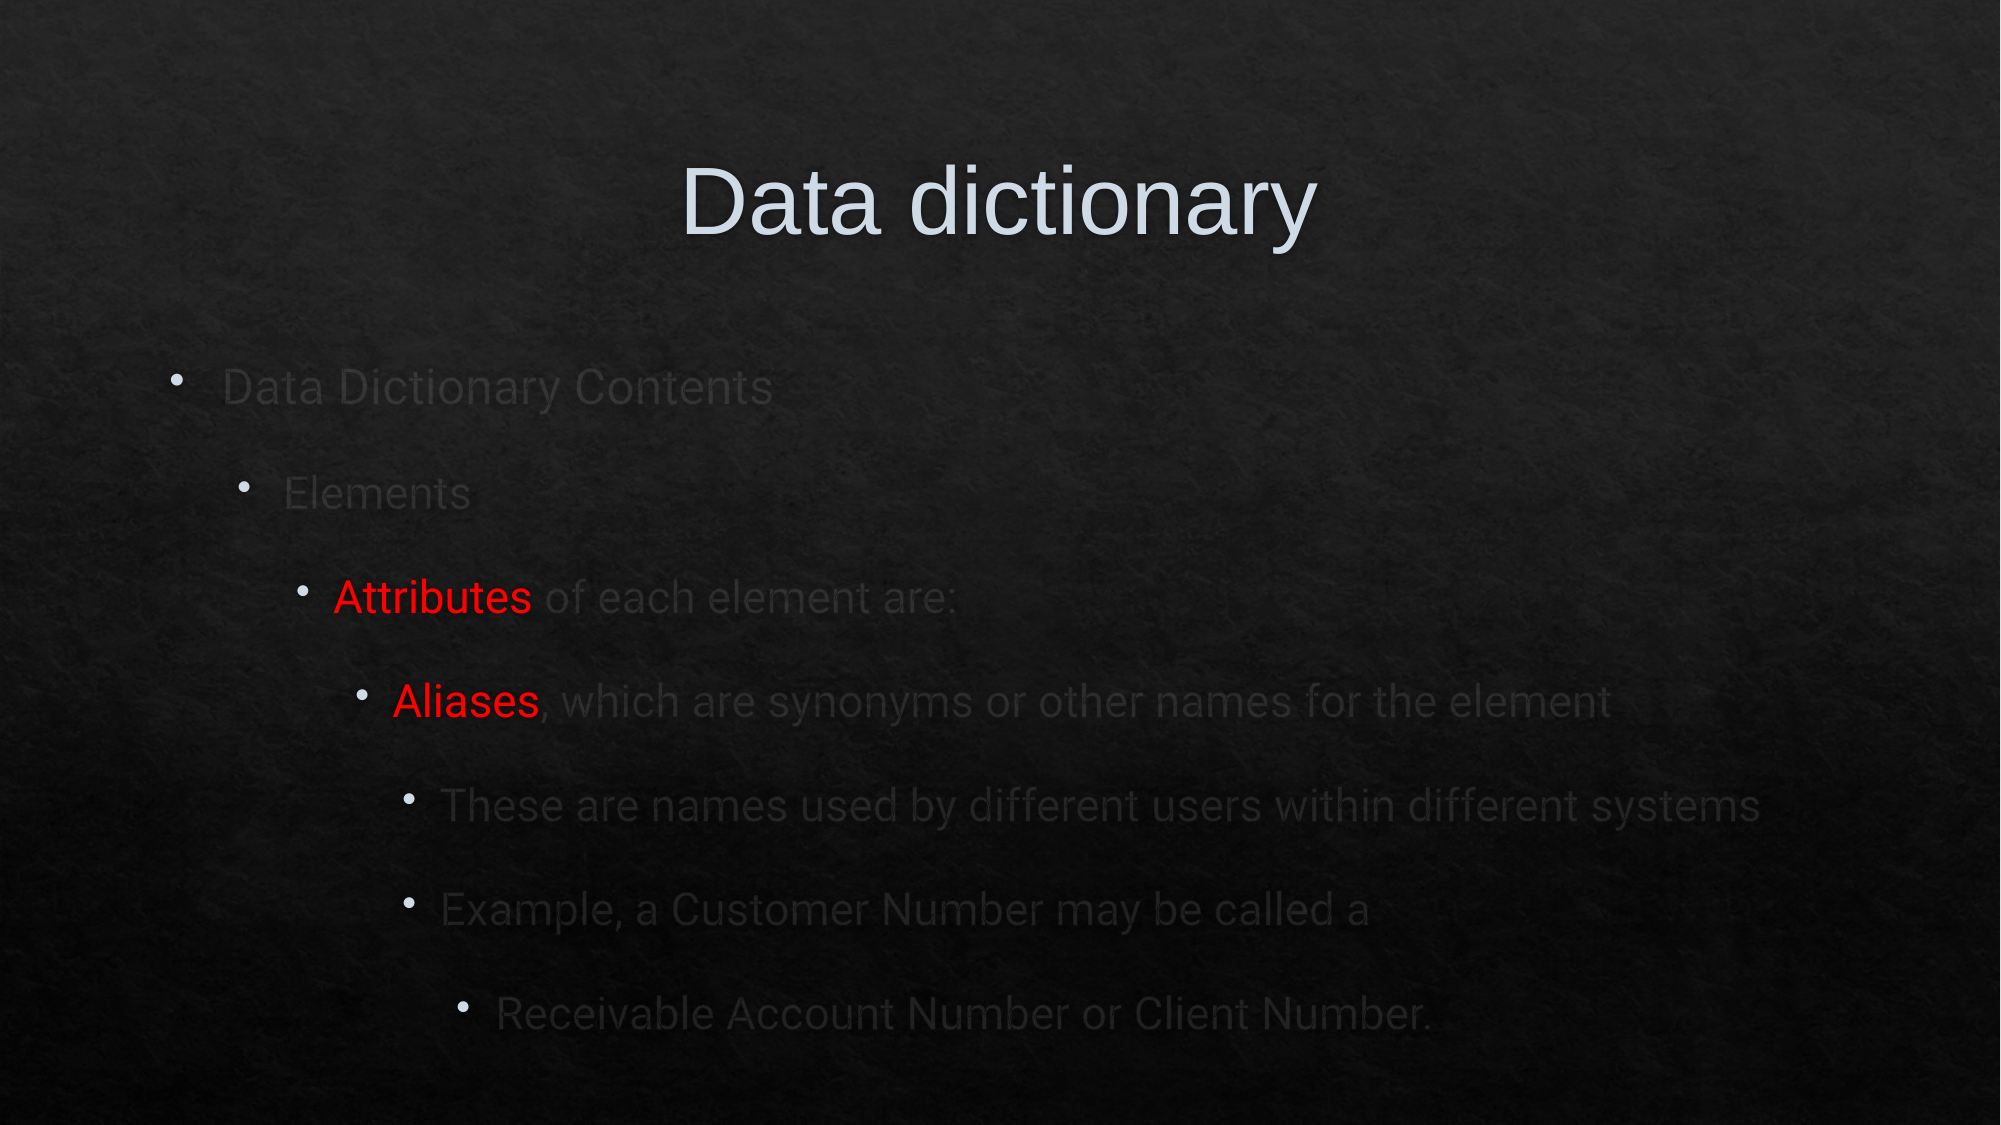

# Data dictionary
Data Dictionary Contents
Elements
Attributes of each element are:
Aliases, which are synonyms or other names for the element
These are names used by different users within different systems
Example, a Customer Number may be called a
Receivable Account Number or Client Number.